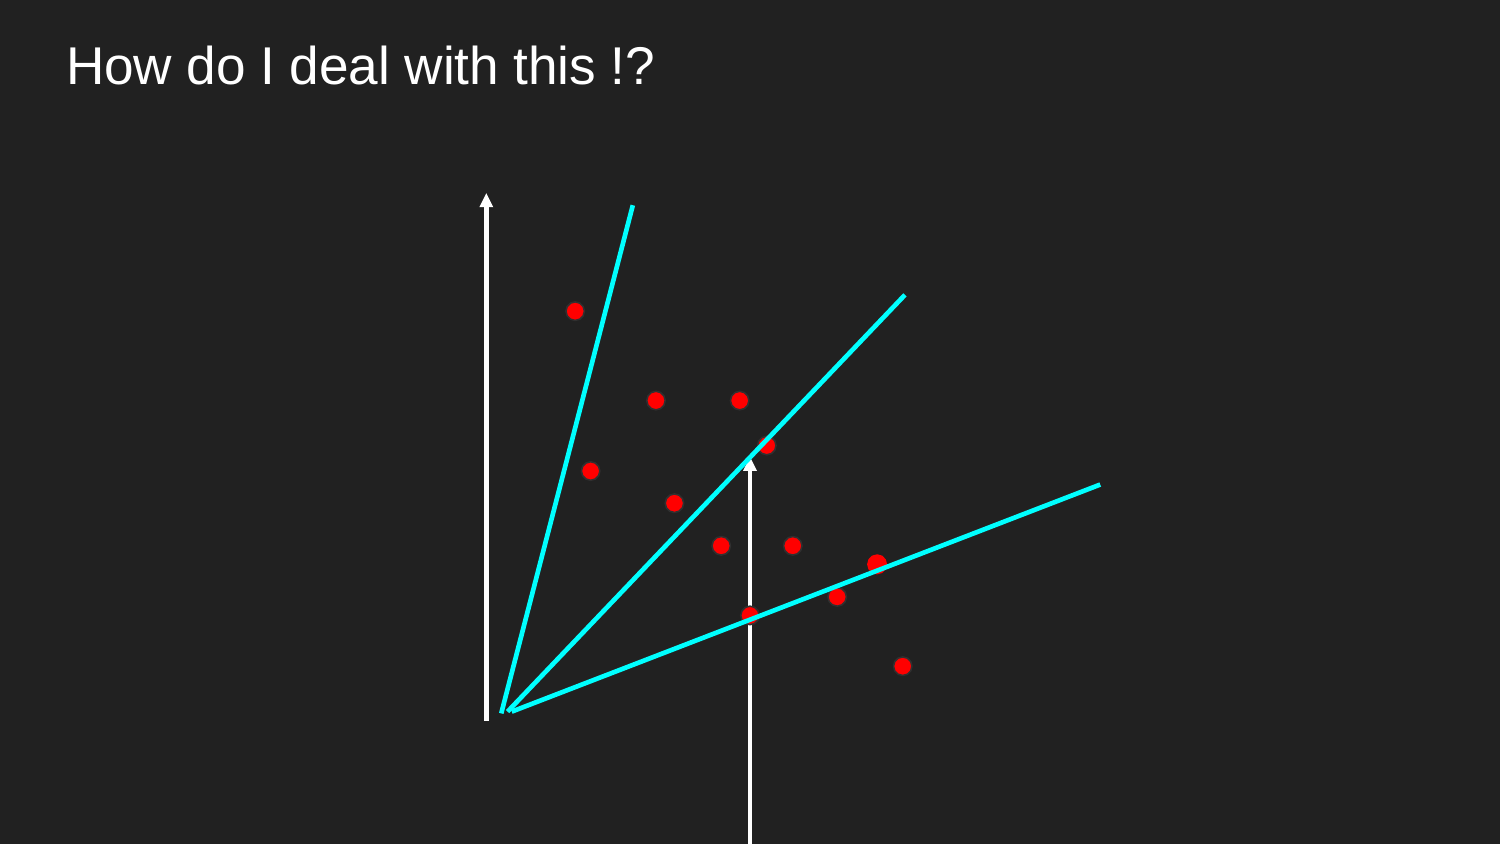

# How do I deal with this !?